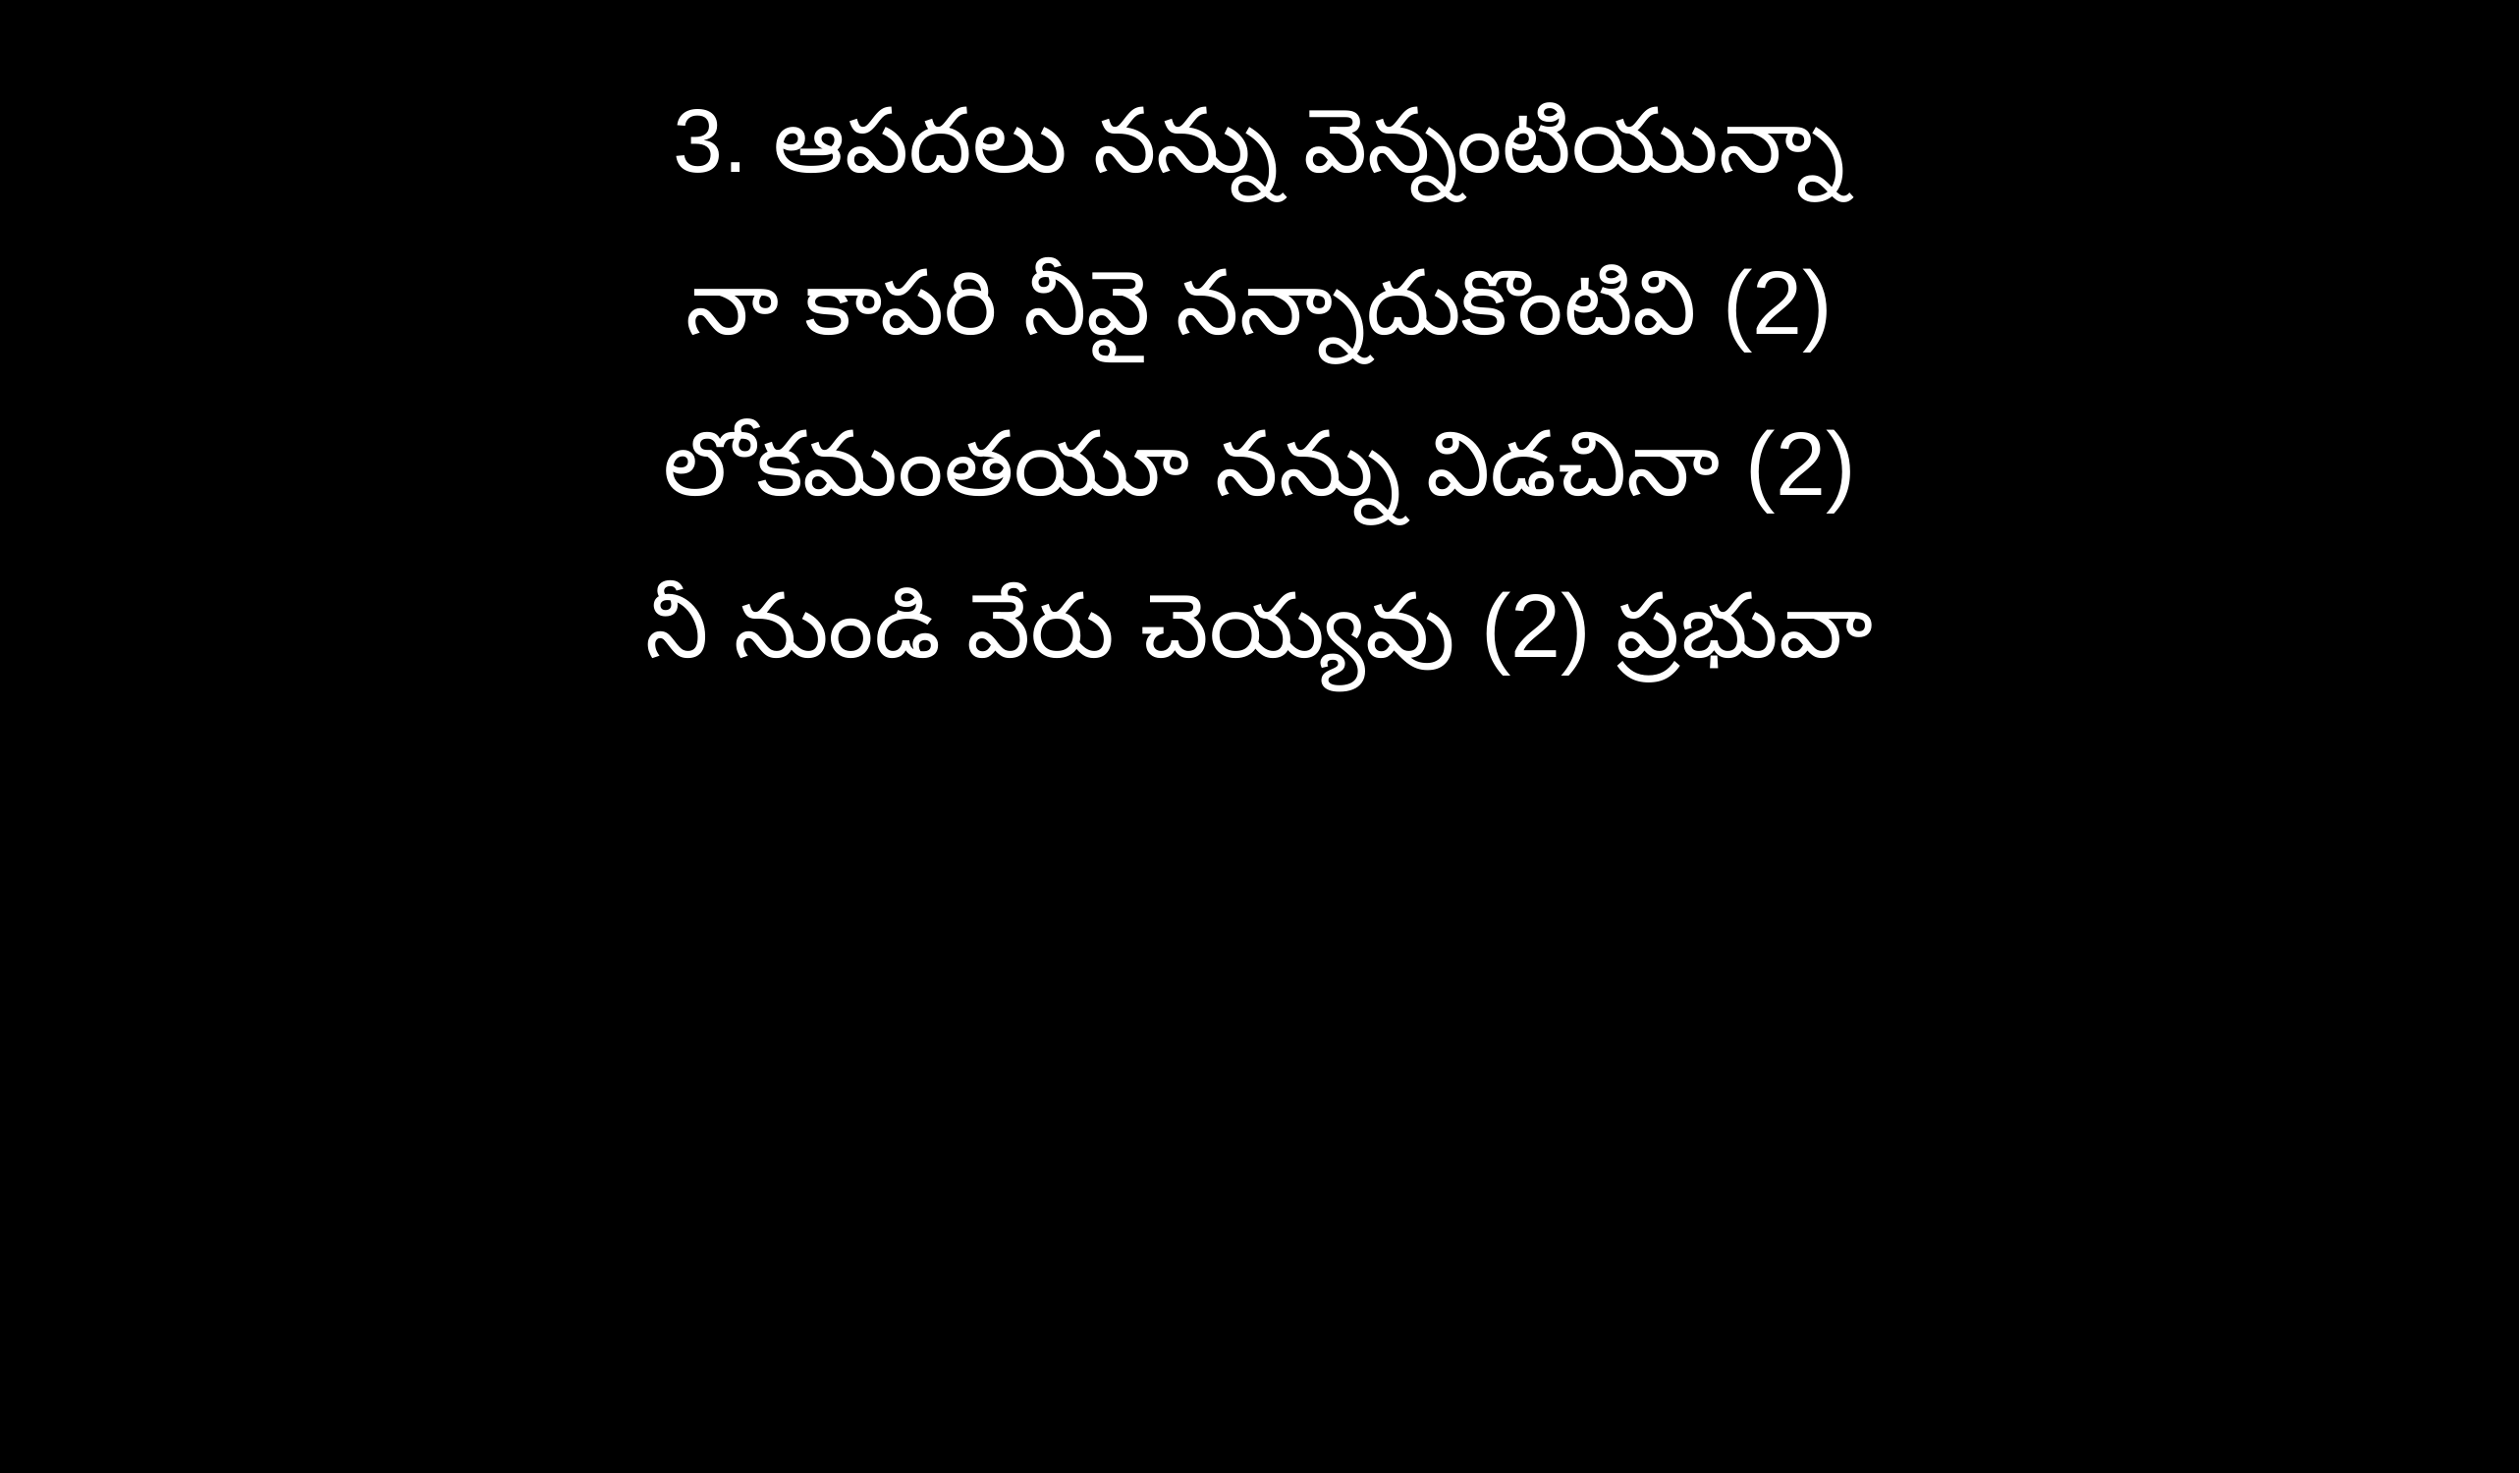

3. ఆపదలు నన్ను వెన్నంటియున్నా
నా కాపరి నీవై నన్నాదుకొంటివి (2)
లోకమంతయూ నన్ను విడచినా (2)
నీ నుండి వేరు చెయ్యవు (2) ప్రభువా